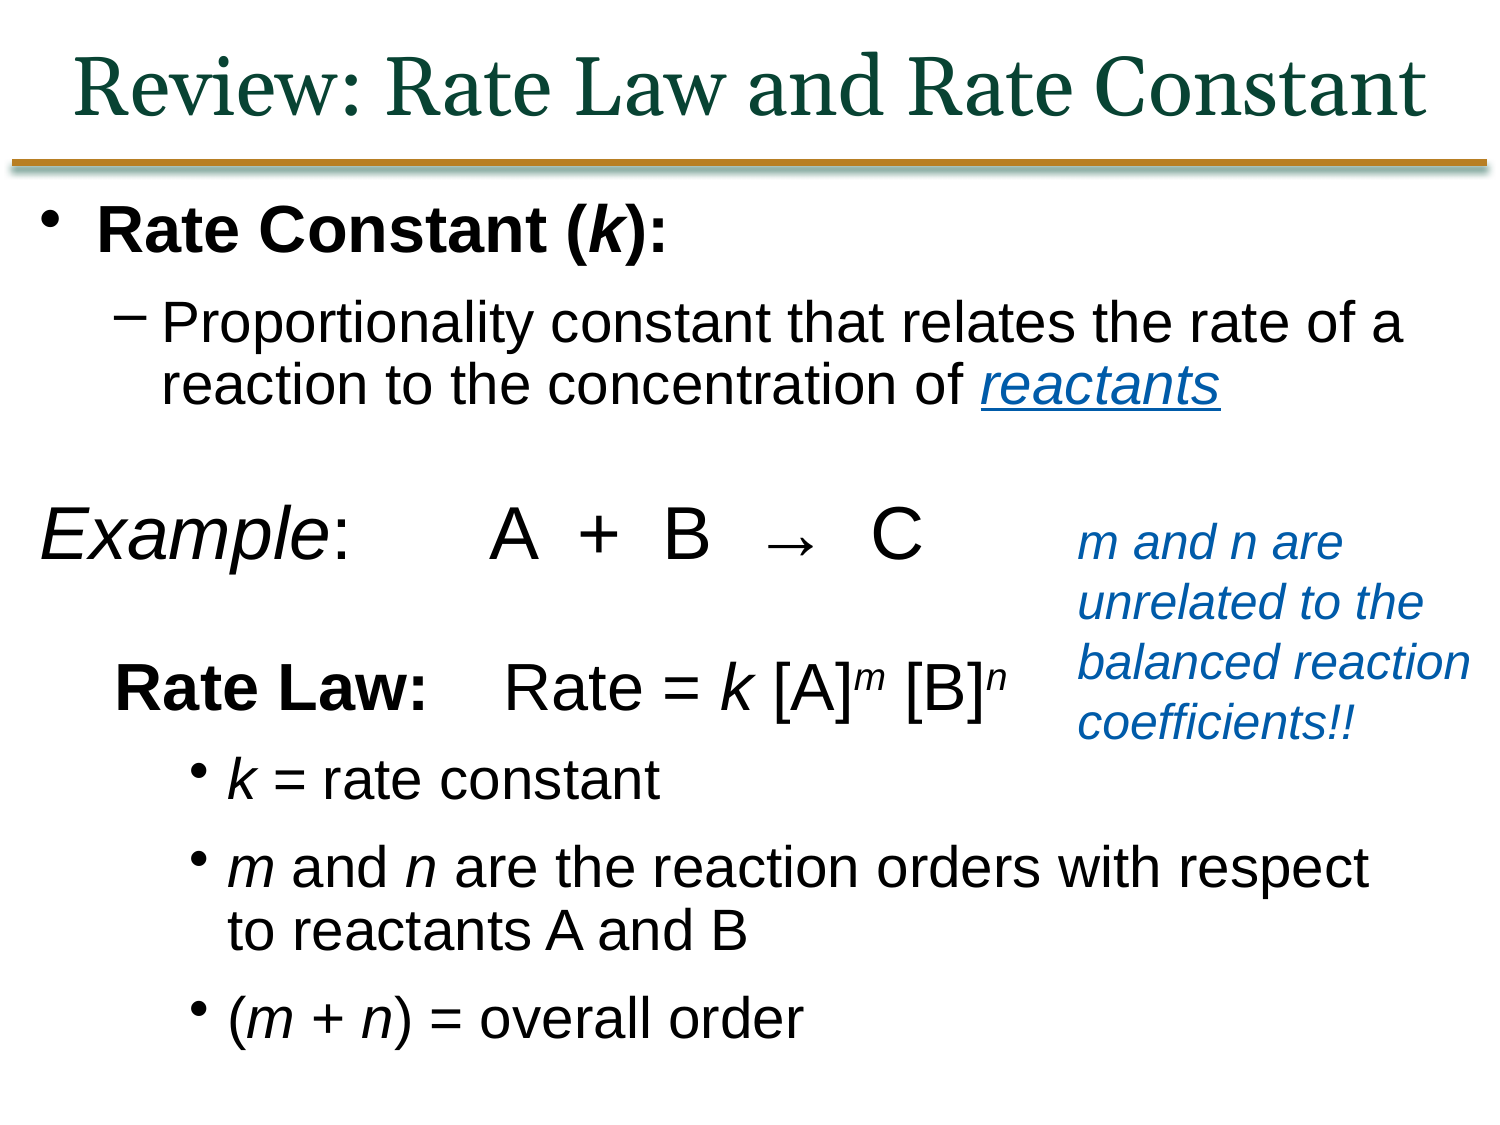

Review: Rate Law and Rate Constant
Rate Constant (k):
Proportionality constant that relates the rate of a reaction to the concentration of reactants

Example: 	A  +  B  →  C

Rate Law:    Rate = k [A]m [B]n
k = rate constant
m and n are the reaction orders with respect to reactants A and B
(m + n) = overall order
m and n are unrelated to the balanced reaction coefficients!!